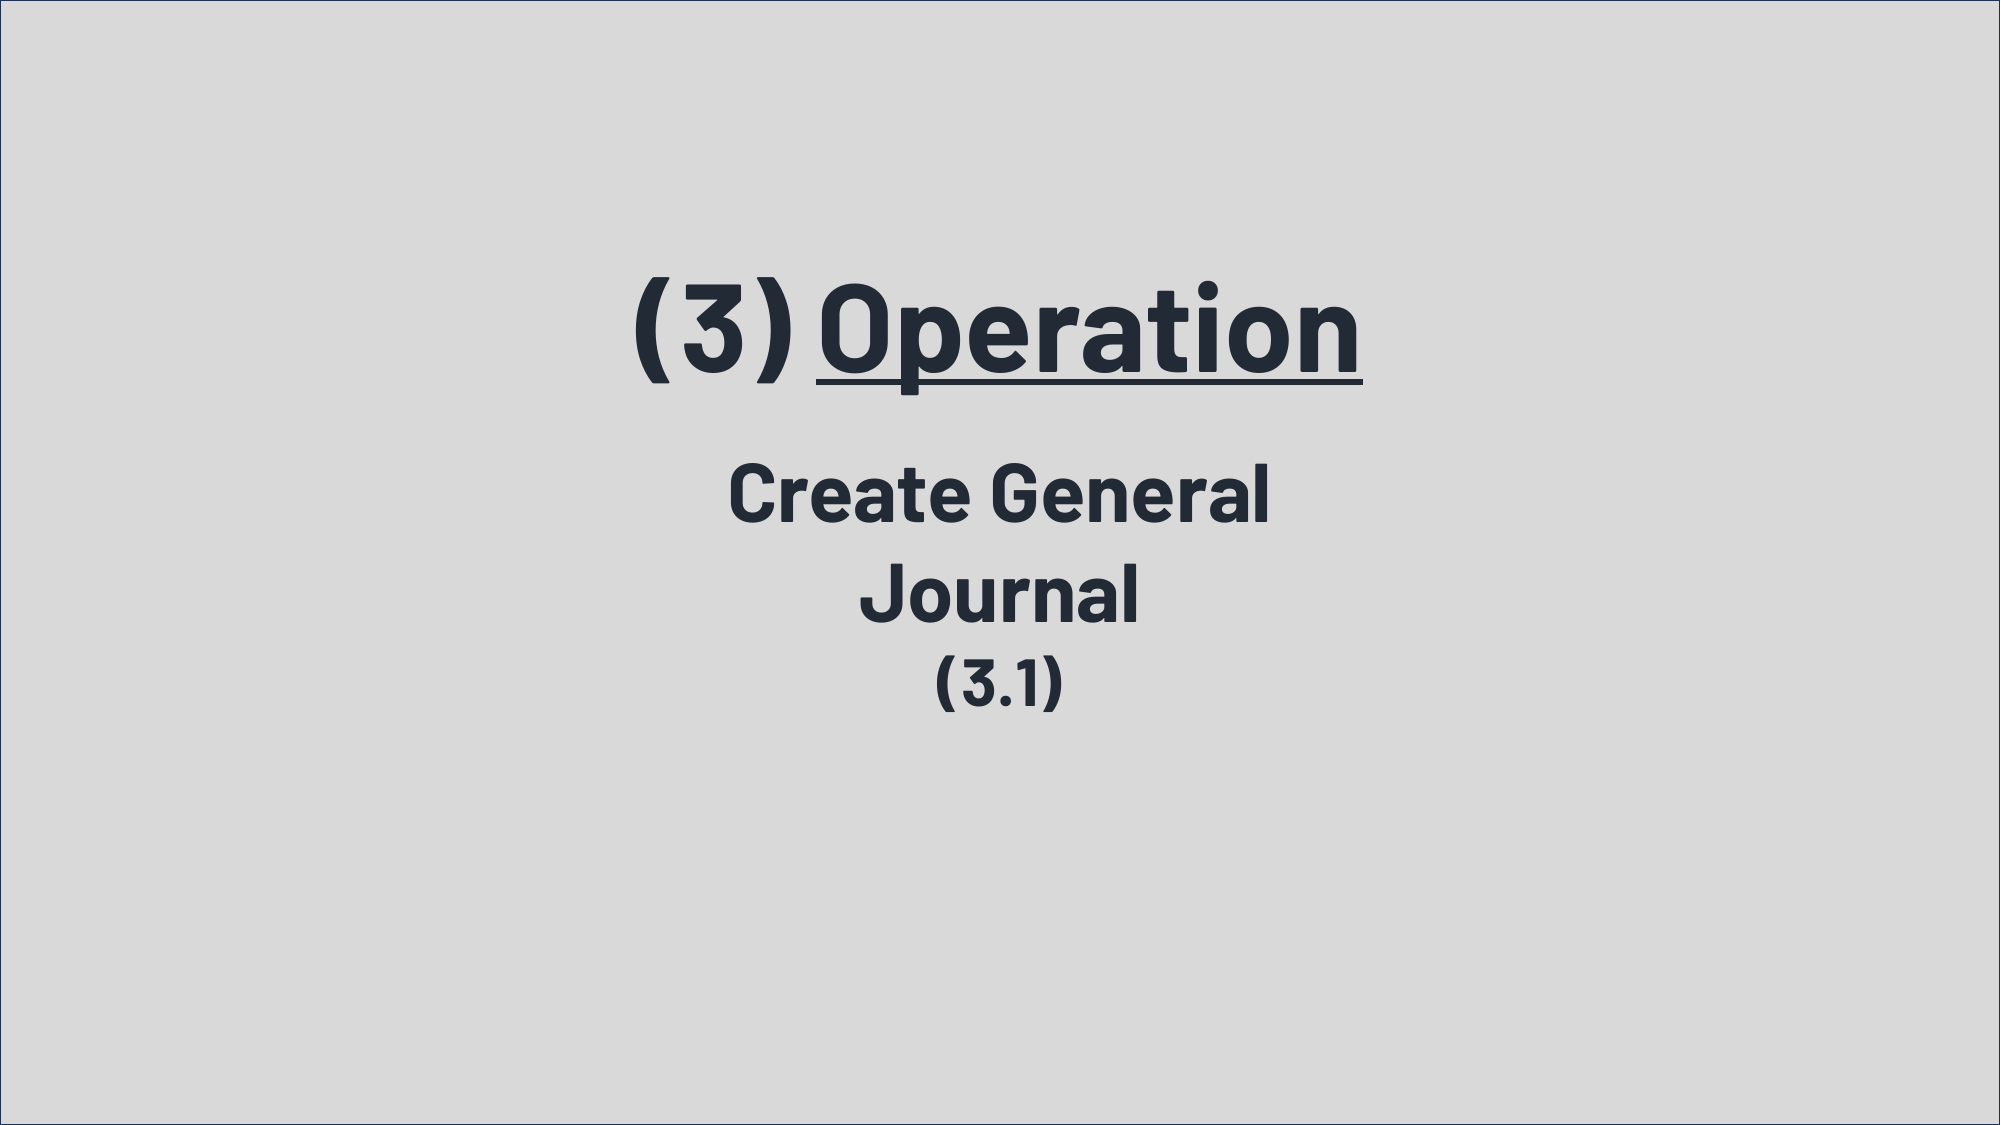

5
Money
Ajd aljfh aj laj fnfm j s m,gfs nj s nvsfjdk v vnfjsldvn
1
Money
Ajd aljfh aj laj fnfm j s m,gfs nj s nvsfjdk v vnfjsldvn
(3) Operation

Main
Title
2
Money
Ajd aljfh aj laj fnfm j s m,gfs nj s nvsfjdk v vnfjsldvn
Create General Journal
(3.1)

3
Money
Ajd aljfh aj laj fnfm j s m,gfs nj s nvsfjdk v vnfjsldvn
4
Money
Ajd aljfh aj laj fnfm j s m,gfs nj s nvsfjdk v vnfjsldvn